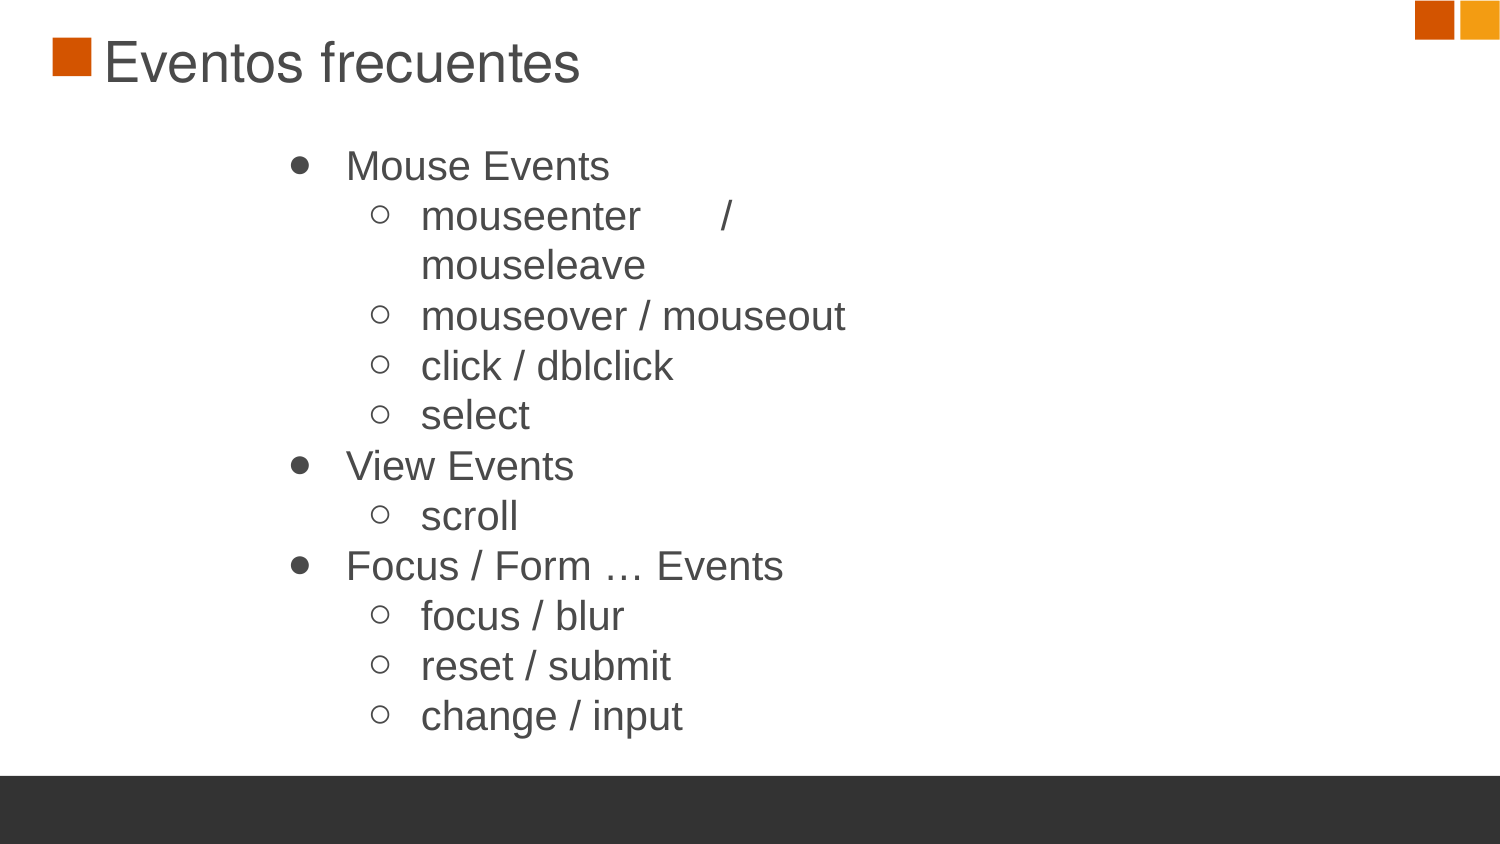

# Eventos frecuentes
Mouse Events
mouseenter	/ mouseleave
mouseover / mouseout
click / dblclick
select
View Events
scroll
Focus / Form … Events
focus / blur
reset / submit
change / input